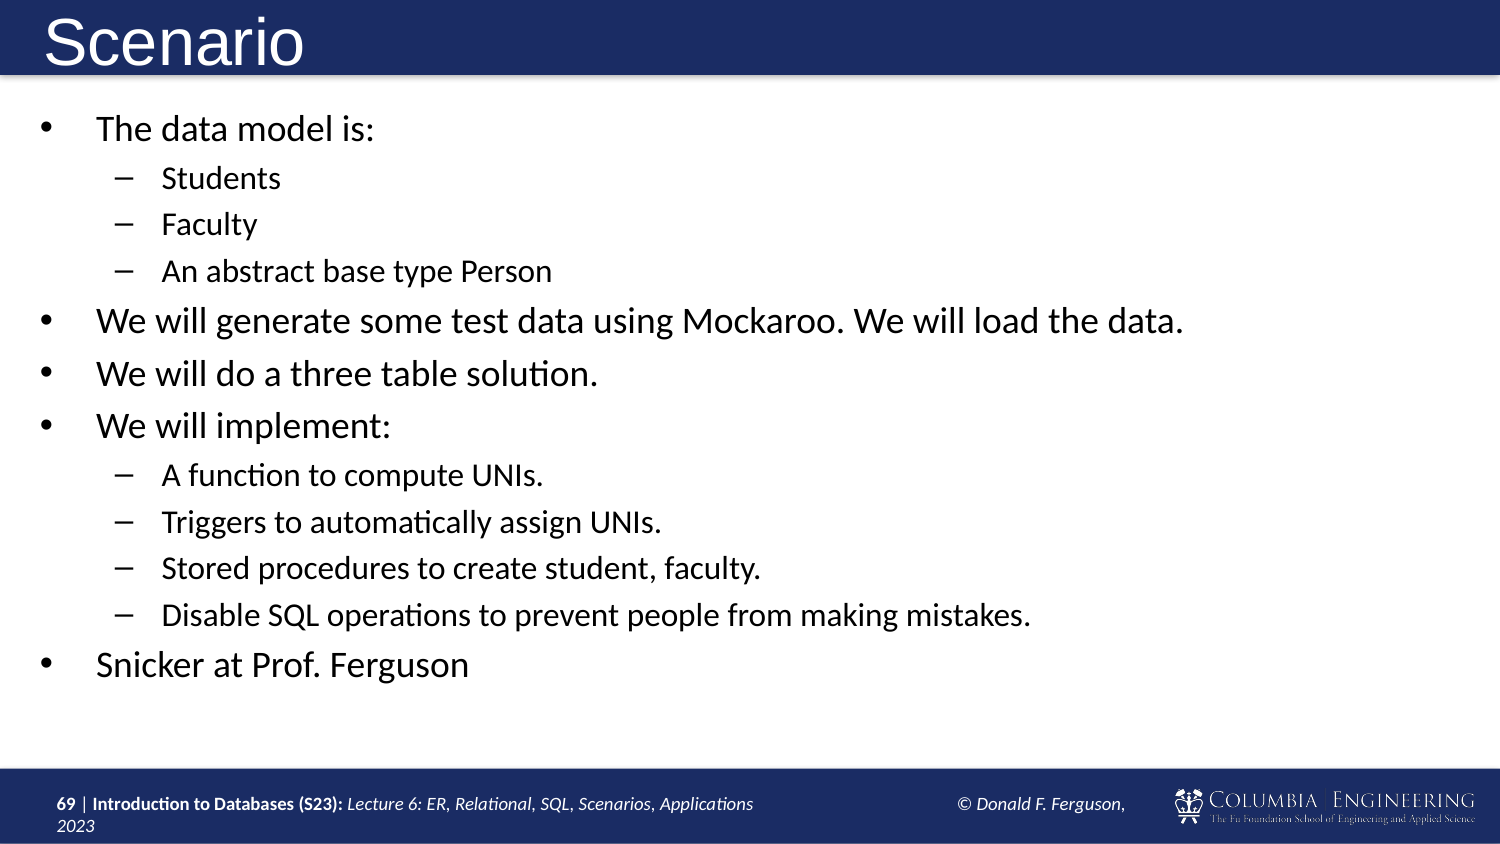

# Scenario
The data model is:
Students
Faculty
An abstract base type Person
We will generate some test data using Mockaroo. We will load the data.
We will do a three table solution.
We will implement:
A function to compute UNIs.
Triggers to automatically assign UNIs.
Stored procedures to create student, faculty.
Disable SQL operations to prevent people from making mistakes.
Snicker at Prof. Ferguson